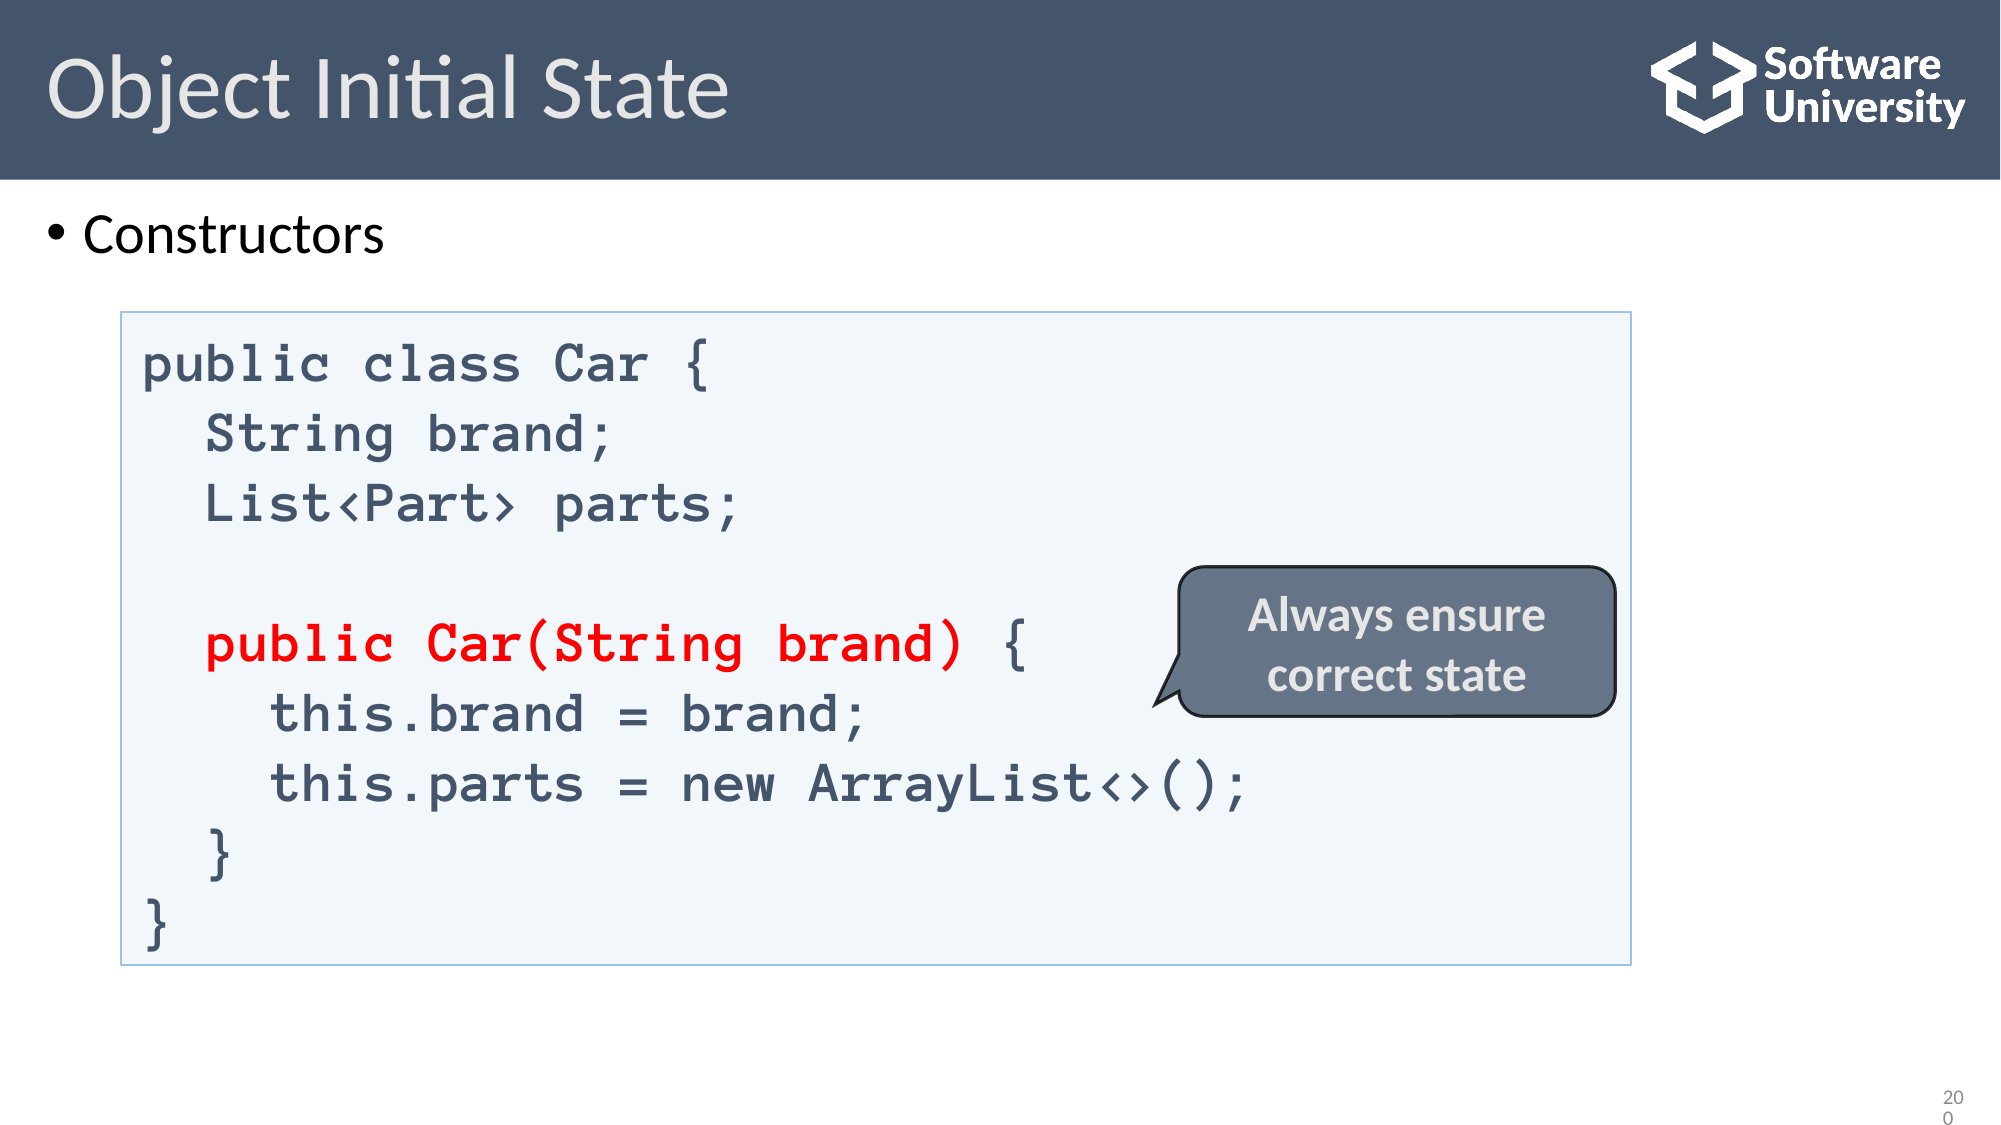

# Object Initial State
Constructors set object's initial state
public class Car {
  String brand;
  List<Part> parts;

  public Car(String brand) {
    this.brand = brand;
    this.parts = new ArrayList<>();
  }
}
Always ensure correct state
200